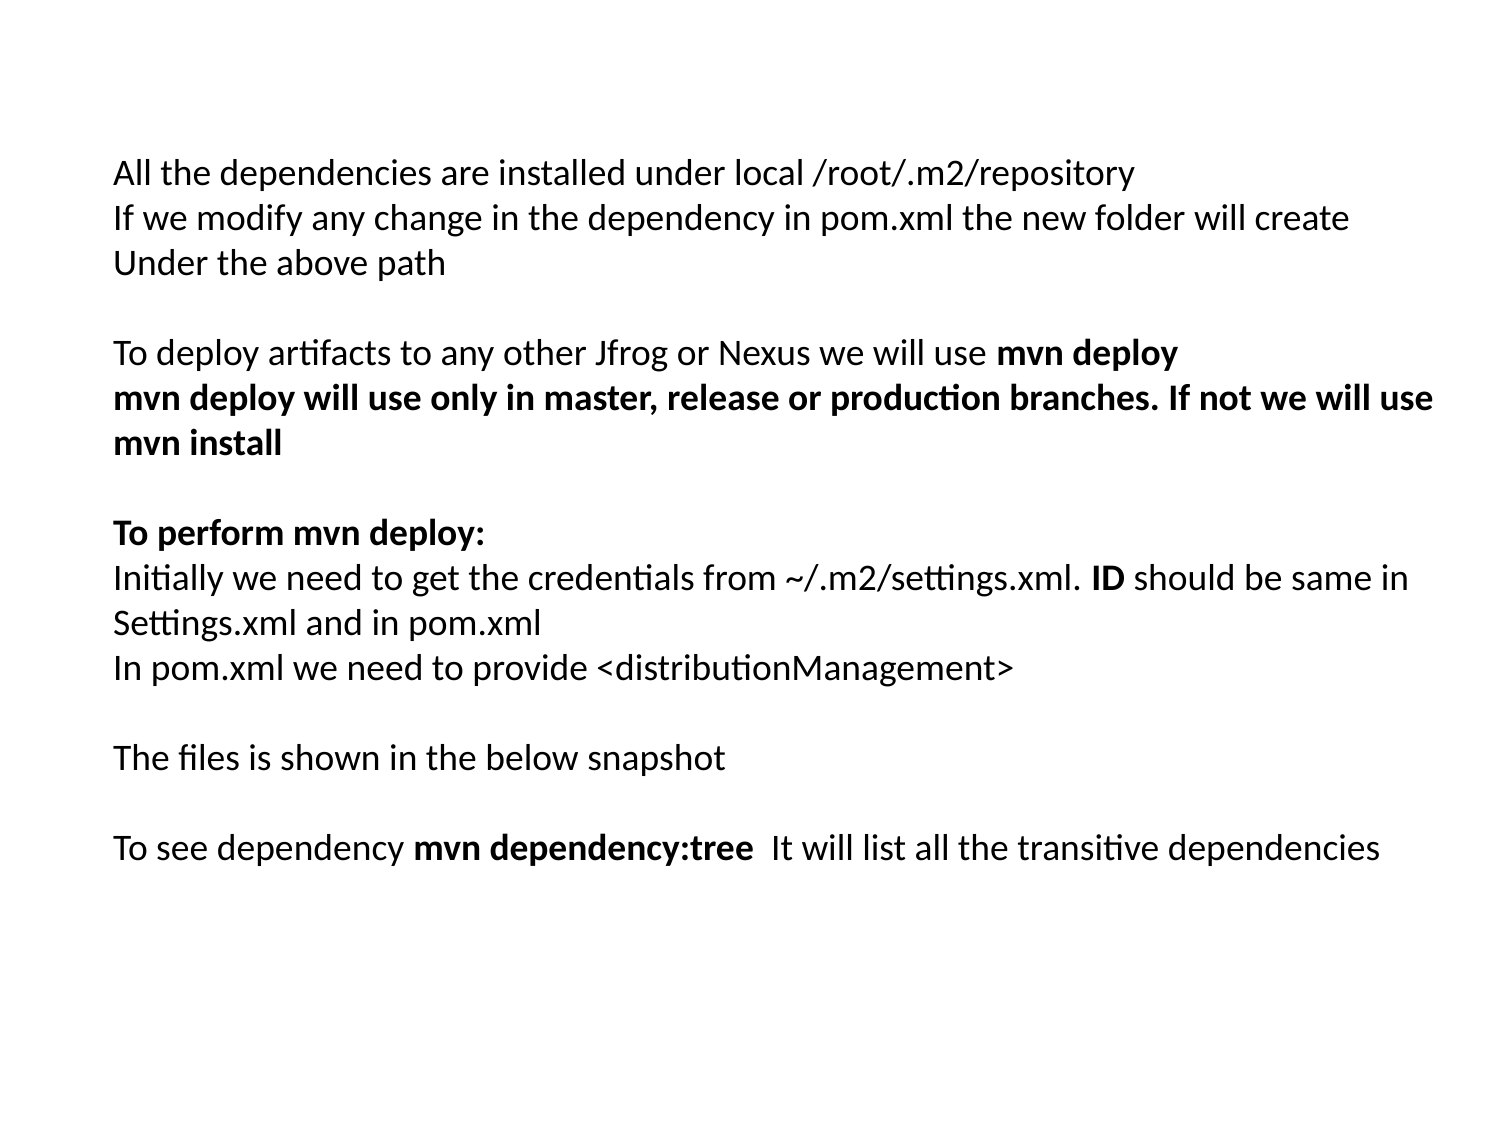

All the dependencies are installed under local /root/.m2/repository
If we modify any change in the dependency in pom.xml the new folder will create
Under the above path

To deploy artifacts to any other Jfrog or Nexus we will use mvn deploy
mvn deploy will use only in master, release or production branches. If not we will use
mvn install

To perform mvn deploy:
Initially we need to get the credentials from ~/.m2/settings.xml. ID should be same in
Settings.xml and in pom.xml
In pom.xml we need to provide <distributionManagement>

The files is shown in the below snapshot

To see dependency mvn dependency:tree  It will list all the transitive dependencies